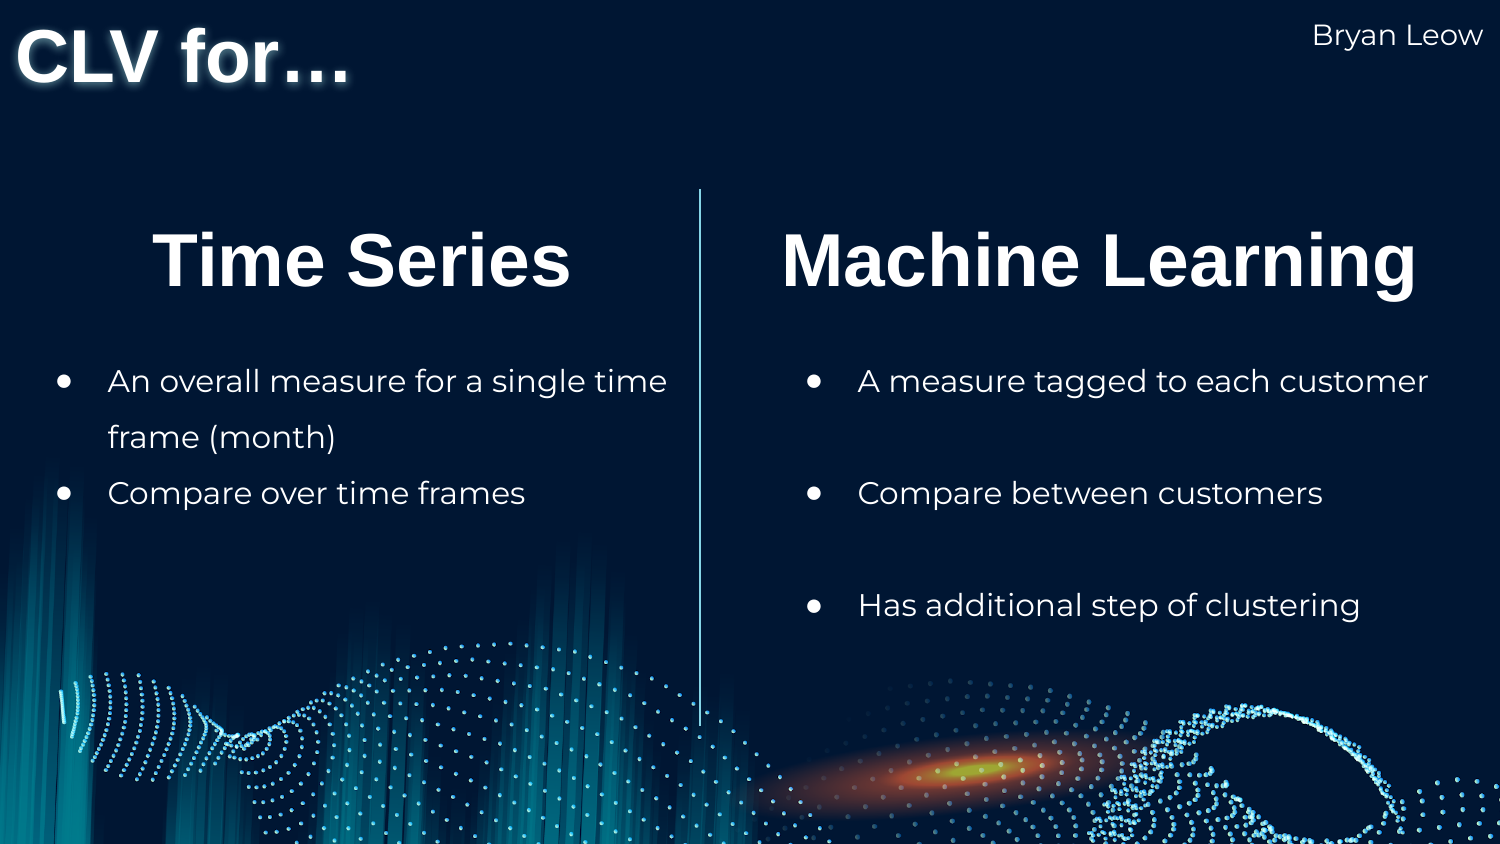

CLV for…
Bryan Leow
Time Series
Machine Learning
An overall measure for a single time frame (month)
Compare over time frames

A measure tagged to each customer

Compare between customers

Has additional step of clustering